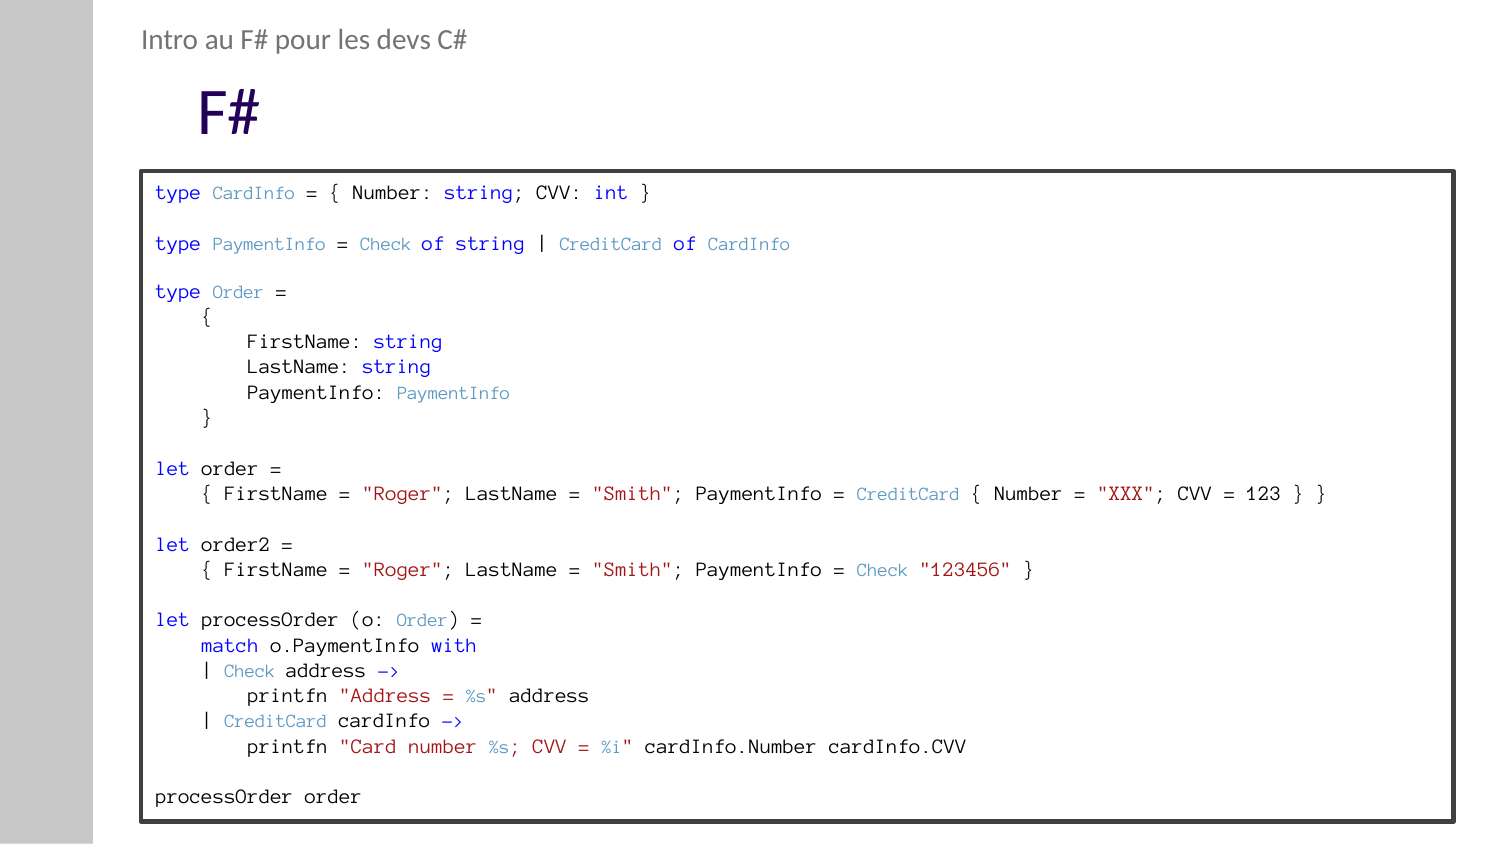

Intro au F# pour les devs C#
# F#
type CardInfo = { Number: string; CVV: int }

type PaymentInfo = Check of string | CreditCard of CardInfo

type Order =
    {
        FirstName: string
        LastName: string
        PaymentInfo: PaymentInfo
    }

let order =
    { FirstName = "Roger"; LastName = "Smith"; PaymentInfo = CreditCard { Number = "XXX"; CVV = 123 } }

let order2 =
    { FirstName = "Roger"; LastName = "Smith"; PaymentInfo = Check "123456" }
let processOrder (o: Order) =
    match o.PaymentInfo with
    | Check address ->
        printfn "Address = %s" address
    | CreditCard cardInfo ->
        printfn "Card number %s; CVV = %i" cardInfo.Number cardInfo.CVV

processOrder order